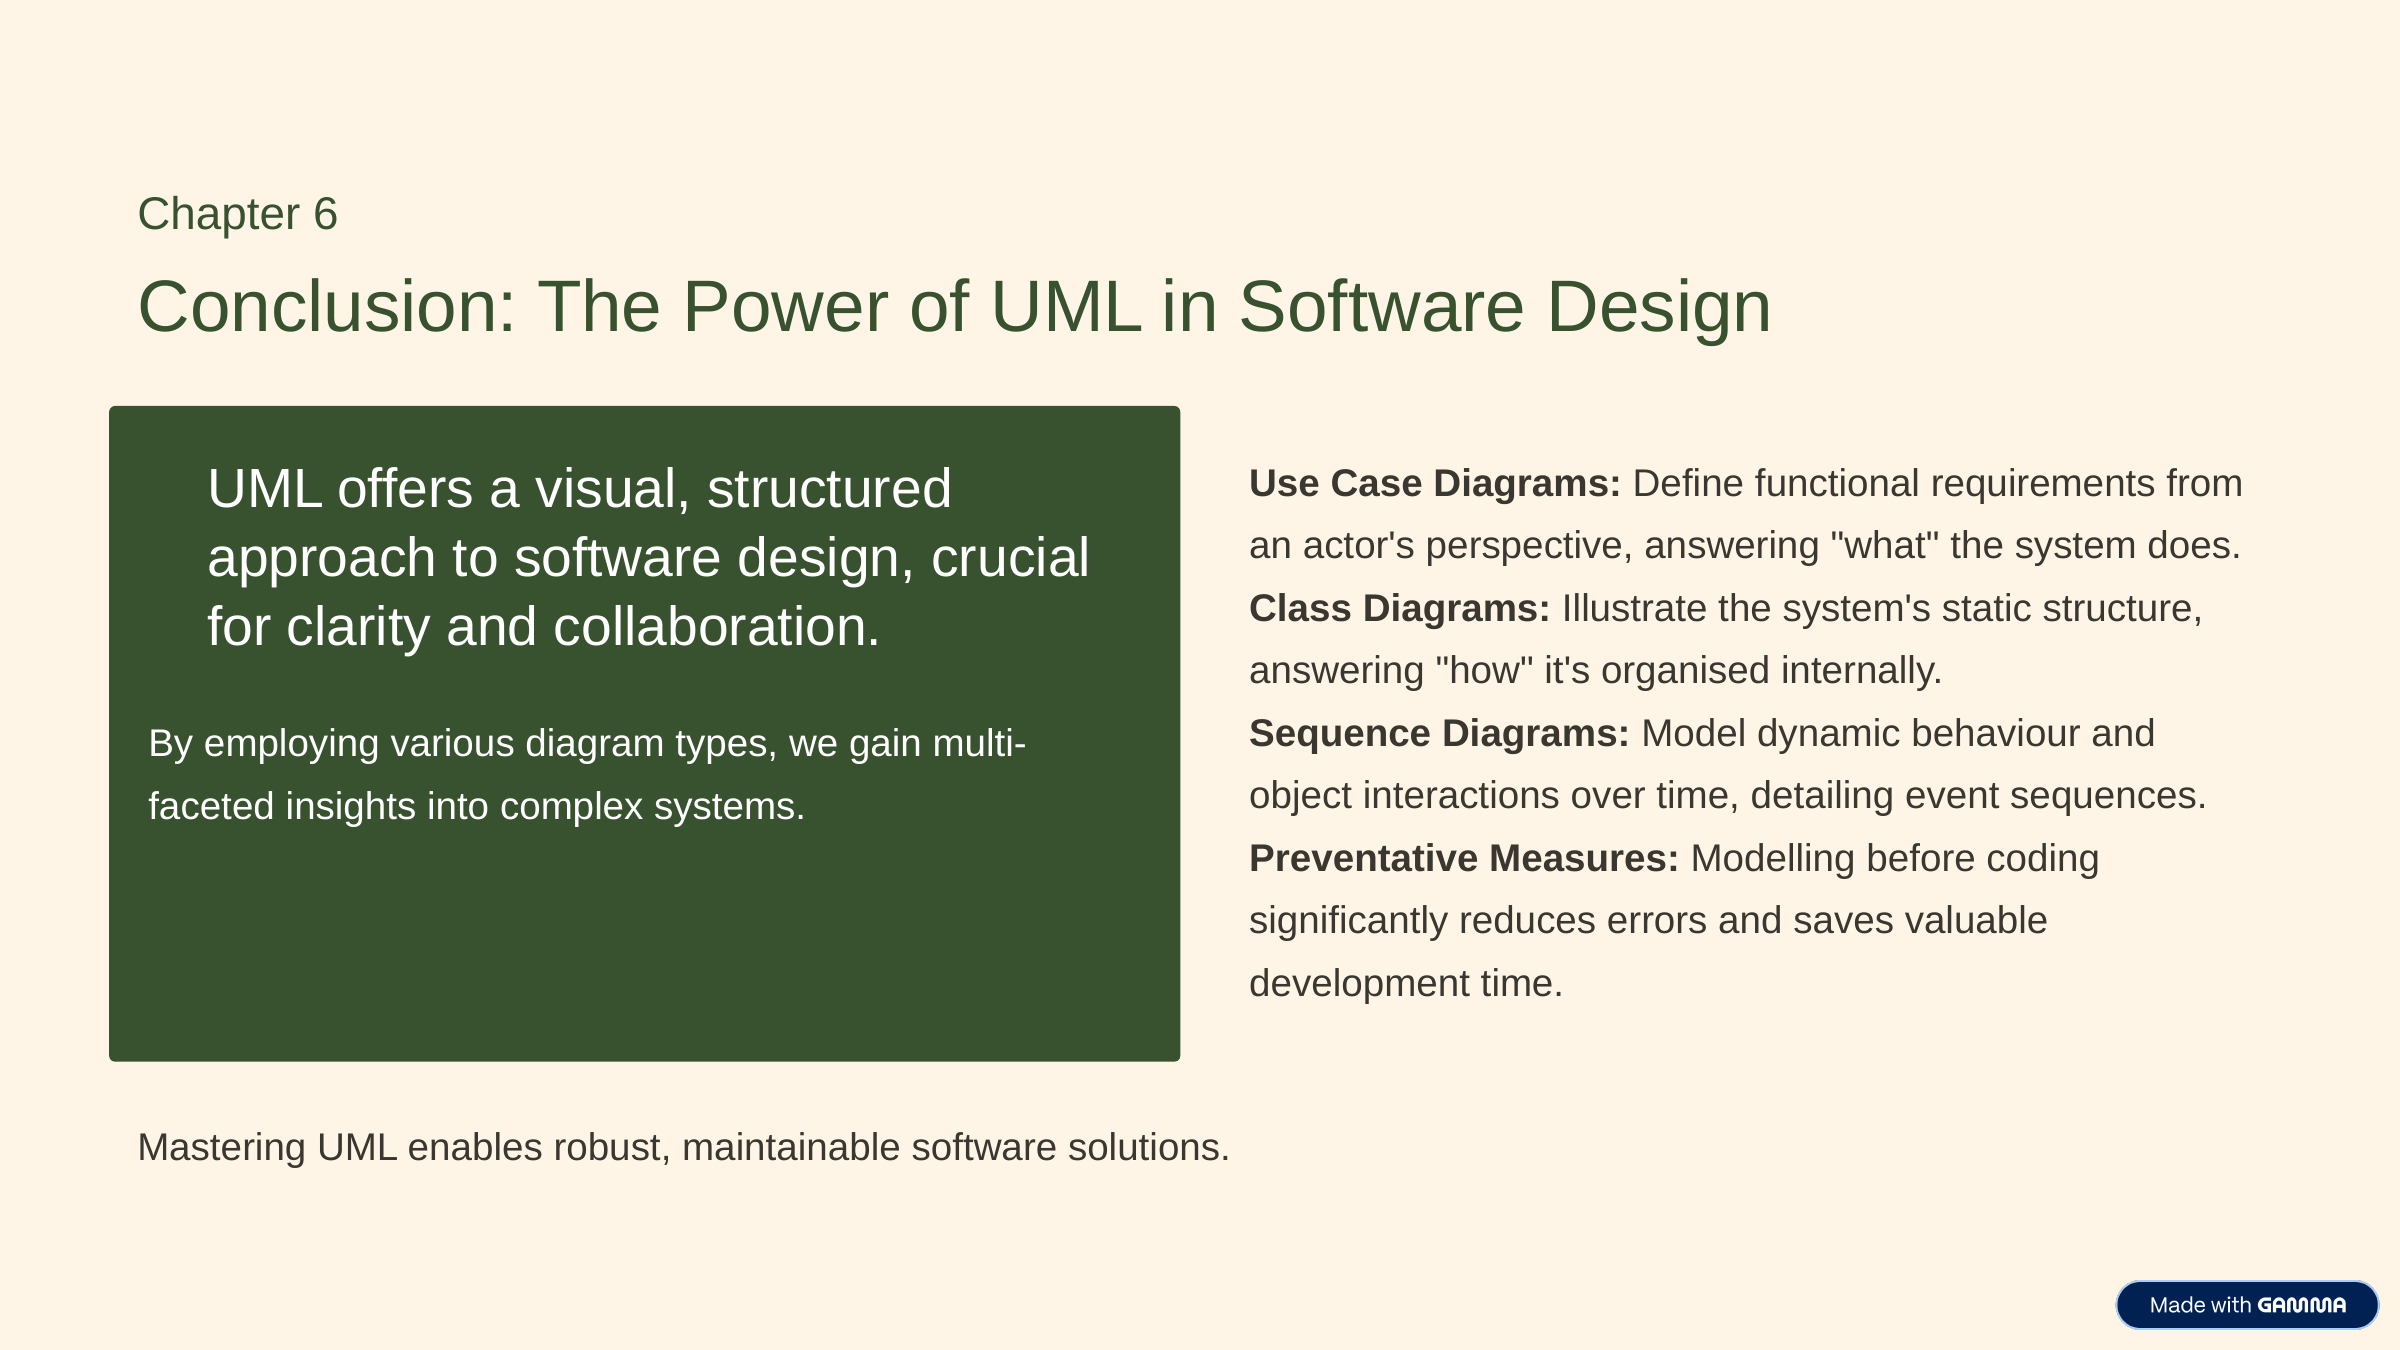

Chapter 6
Conclusion: The Power of UML in Software Design

Use Case Diagrams: Define functional requirements from an actor's perspective, answering "what" the system does.
Class Diagrams: Illustrate the system's static structure, answering "how" it's organised internally.
Sequence Diagrams: Model dynamic behaviour and object interactions over time, detailing event sequences.
Preventative Measures: Modelling before coding significantly reduces errors and saves valuable development time.

UML offers a visual, structured approach to software design, crucial for clarity and collaboration.
By employing various diagram types, we gain multi-faceted insights into complex systems.
Mastering UML enables robust, maintainable software solutions.